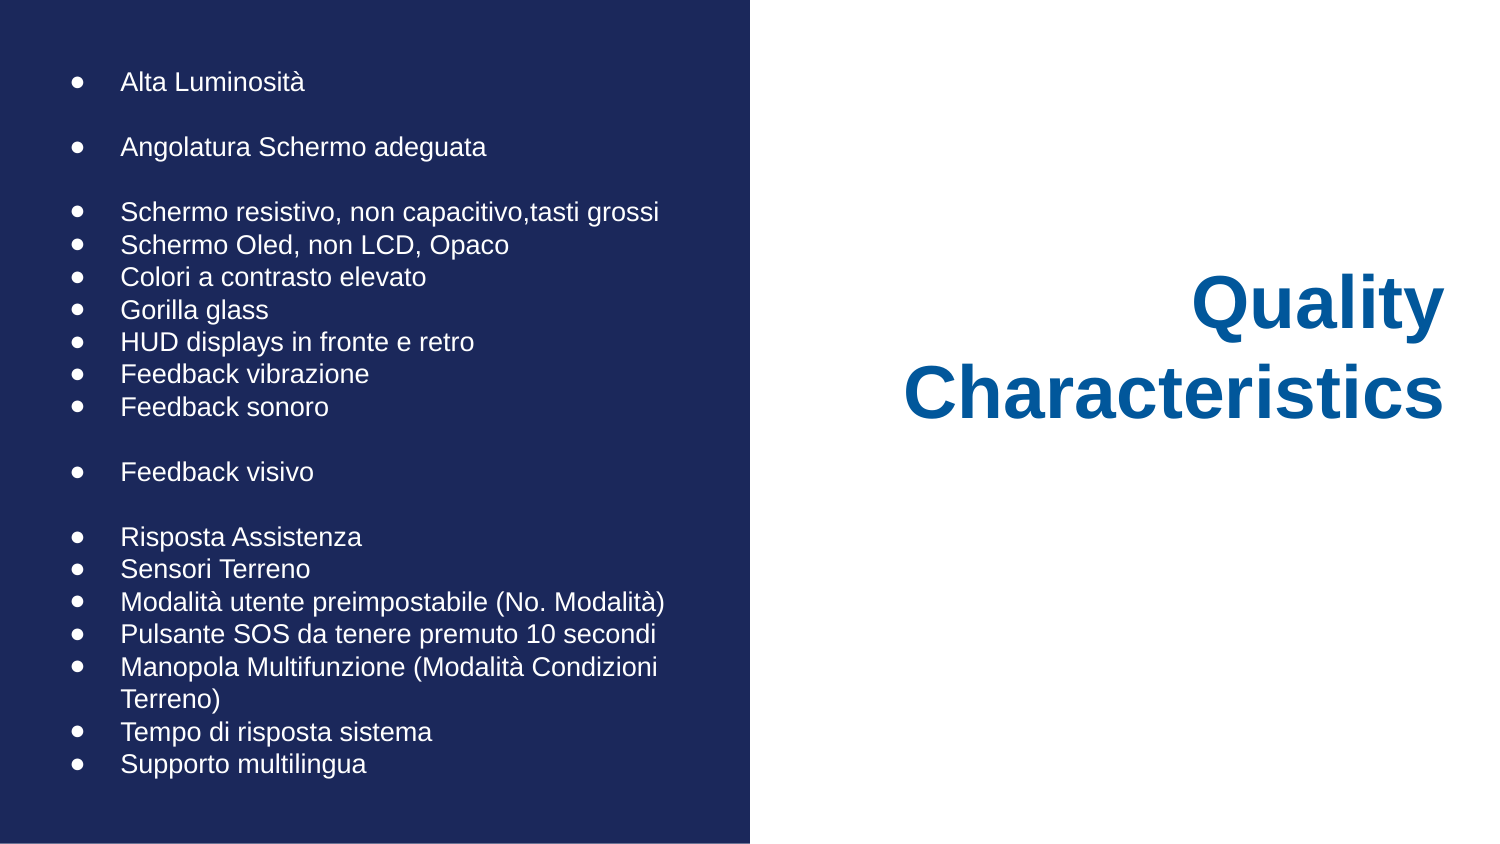

Alta Luminosità
Angolatura Schermo adeguata
Schermo resistivo, non capacitivo,tasti grossi
Schermo Oled, non LCD, Opaco
Colori a contrasto elevato
Gorilla glass
HUD displays in fronte e retro
Feedback vibrazione
Feedback sonoro
Feedback visivo
Risposta Assistenza
Sensori Terreno
Modalità utente preimpostabile (No. Modalità)
Pulsante SOS da tenere premuto 10 secondi
Manopola Multifunzione (Modalità Condizioni Terreno)
Tempo di risposta sistema
Supporto multilingua
# Quality Characteristics